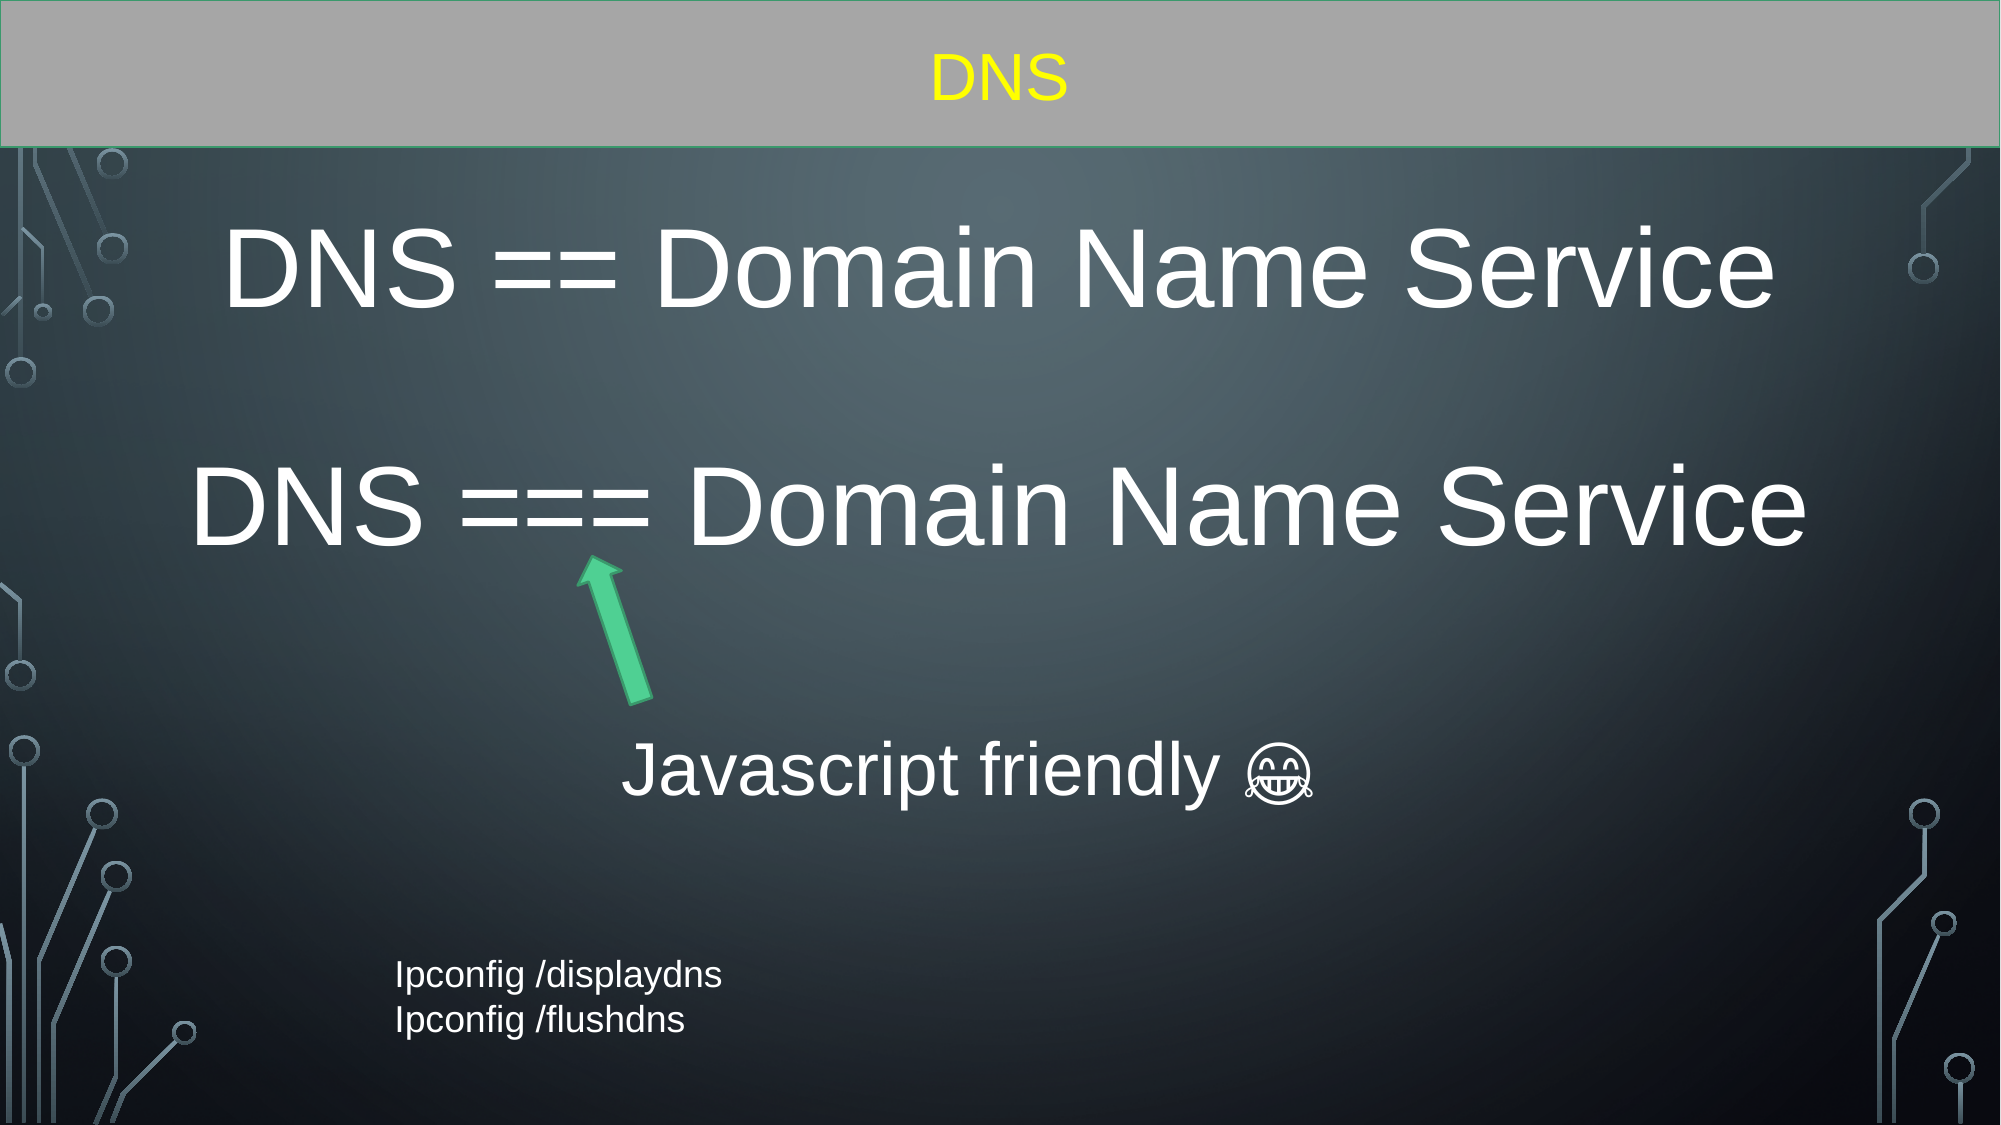

DNS
DNS == Domain Name Service
DNS === Domain Name Service

Javascript friendly 😂
Ipconfig /displaydns
Ipconfig /flushdns